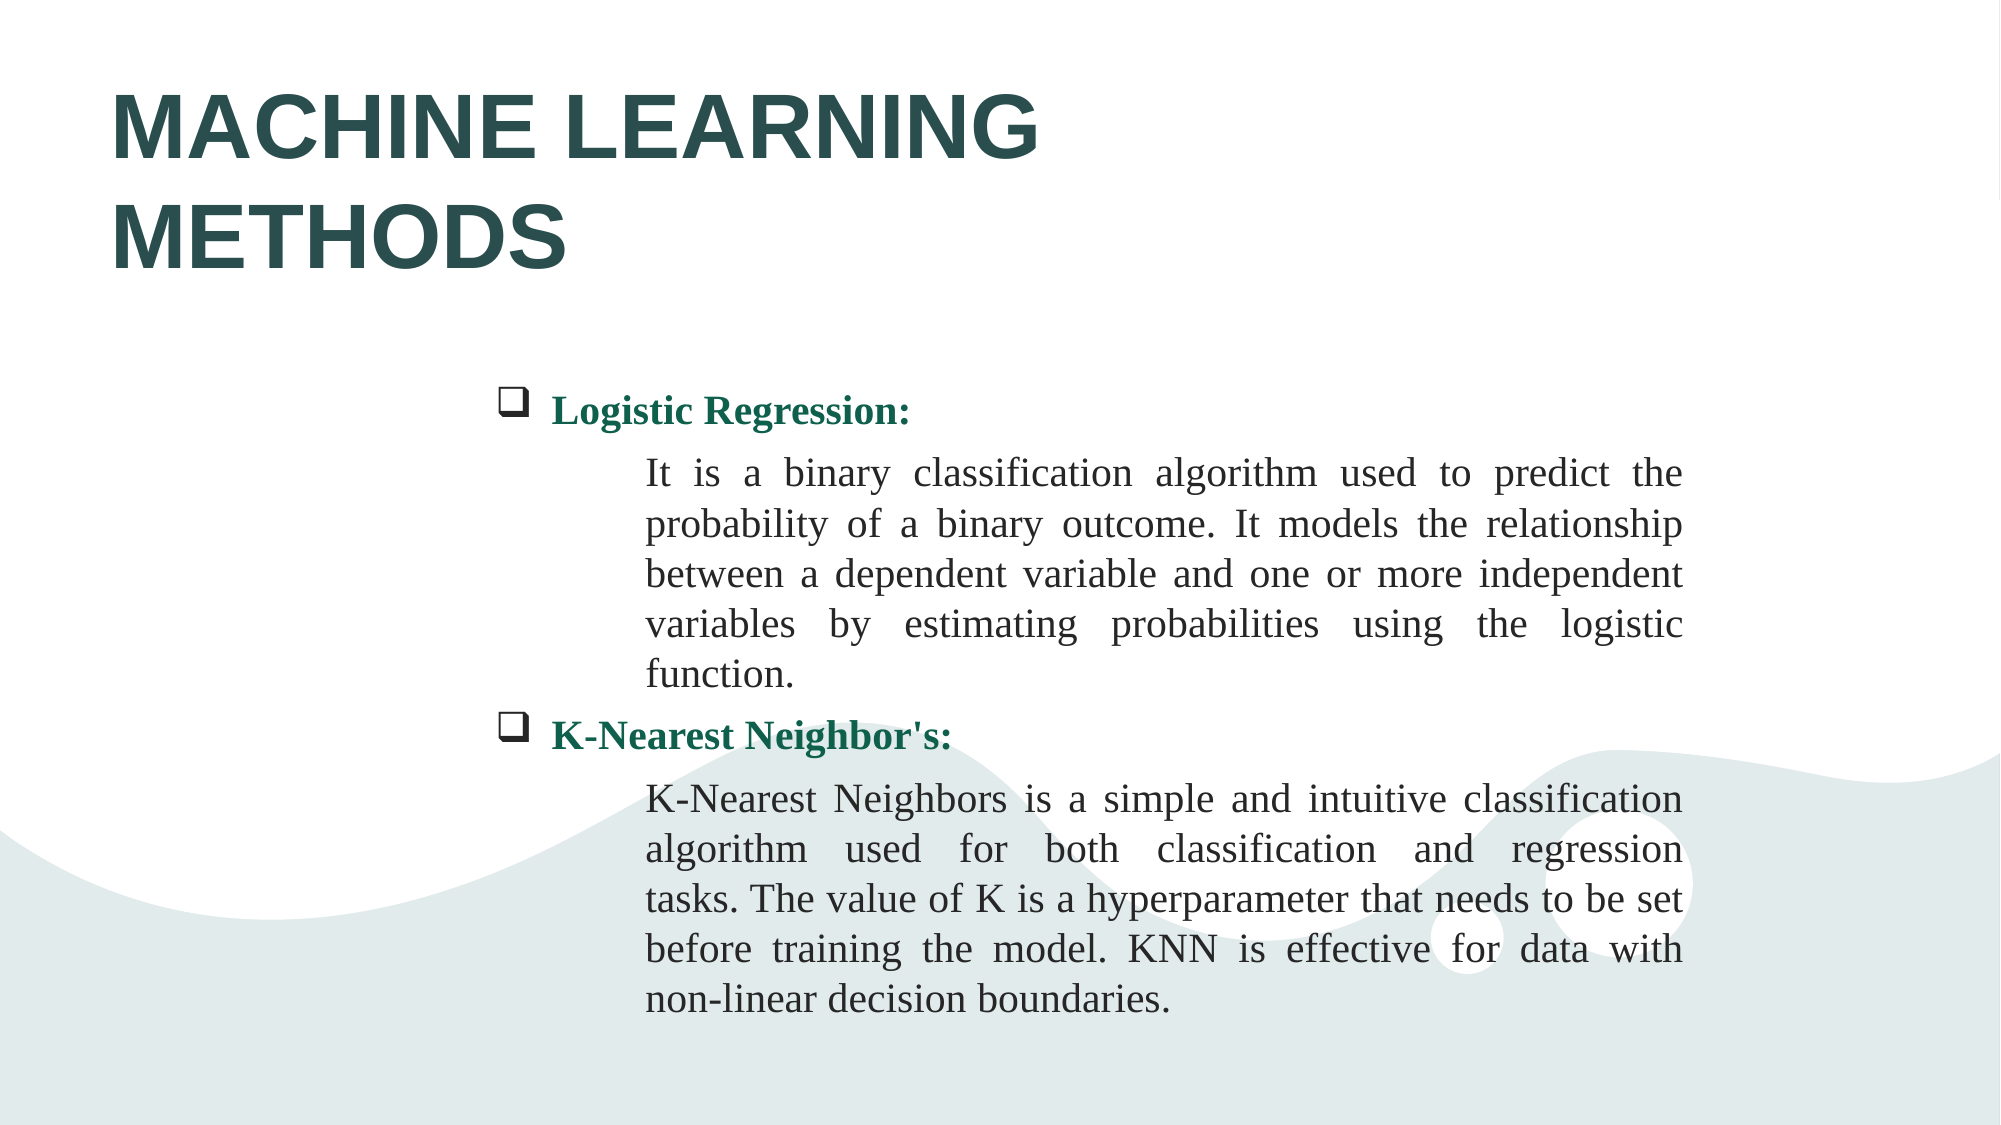

MACHINE LEARNING METHODS
Logistic Regression:
It is a binary classification algorithm used to predict the probability of a binary outcome. It models the relationship between a dependent variable and one or more independent variables by estimating probabilities using the logistic function.
K-Nearest Neighbor's:
K-Nearest Neighbors is a simple and intuitive classification algorithm used for both classification and regression tasks. The value of K is a hyperparameter that needs to be set before training the model. KNN is effective for data with non-linear decision boundaries.